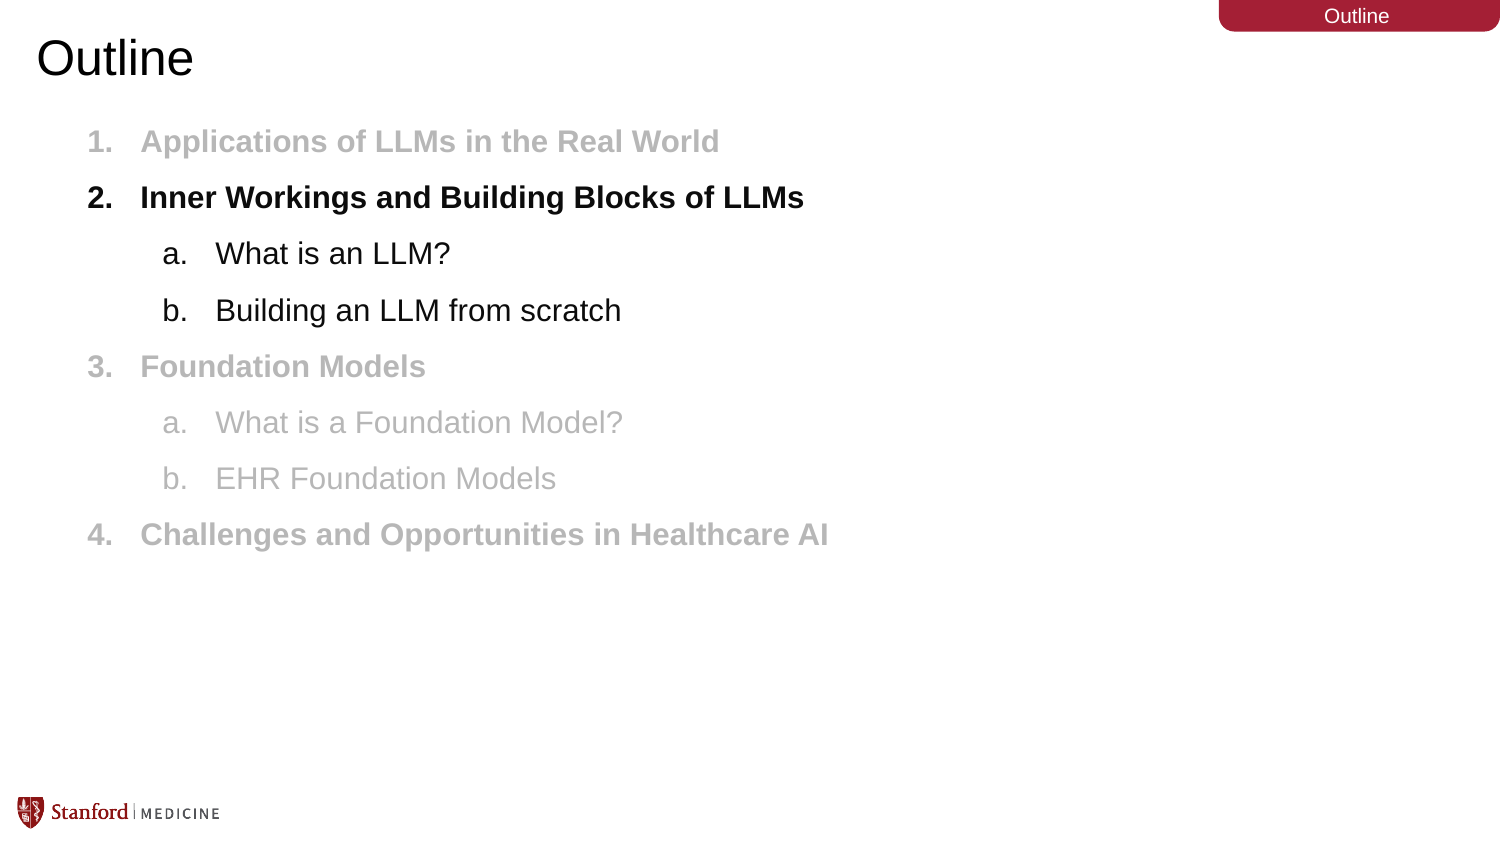

Outline
# Outline
Applications of LLMs in the Real World
Inner Workings and Building Blocks of LLMs
What is an LLM?
Building an LLM from scratch
Foundation Models
What is a Foundation Model?
EHR Foundation Models
Challenges and Opportunities in Healthcare AI